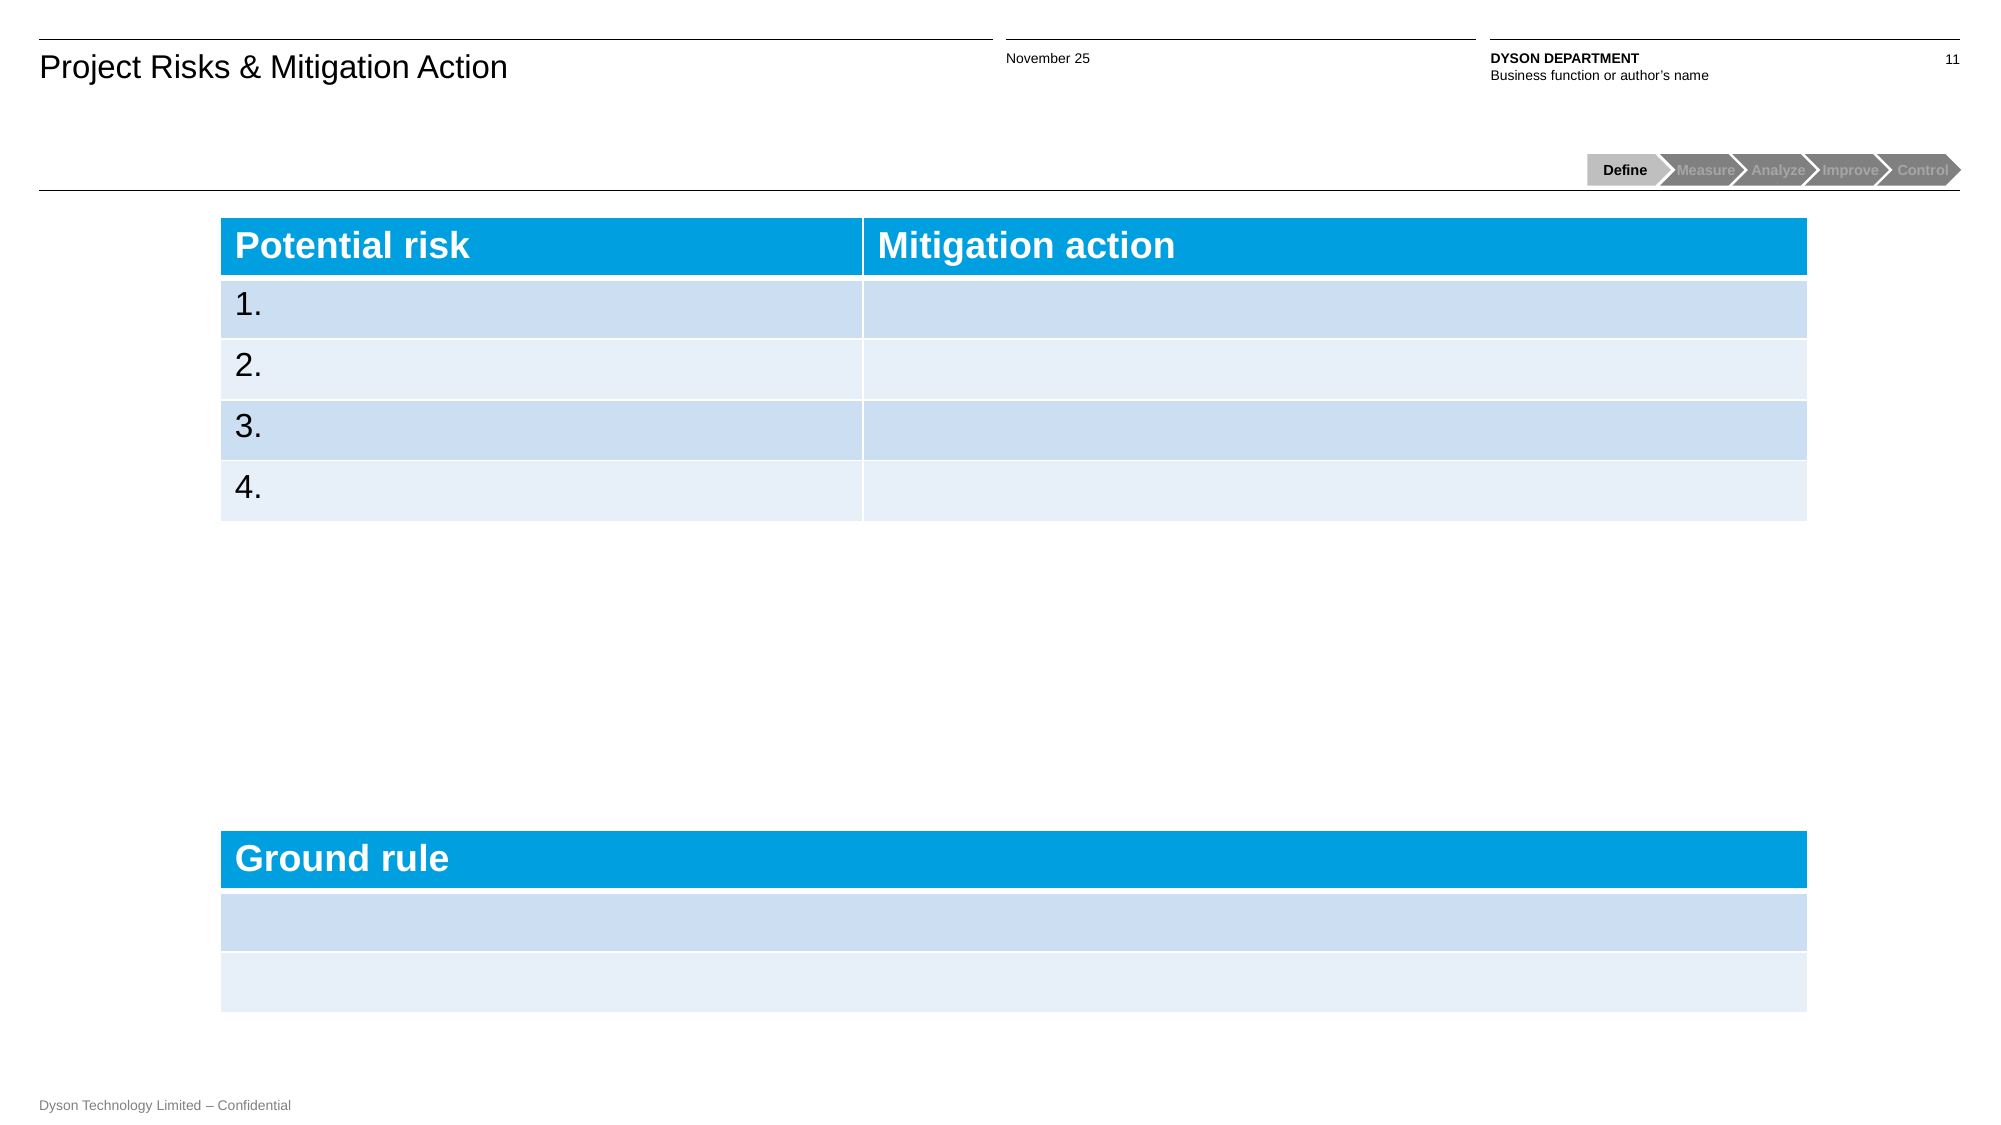

Project Risks & Mitigation Action
Define
  Measure
  Analyze
  Improve
  Control
| Potential risk | Mitigation action |
| --- | --- |
| 1. |  |
| 2. |  |
| 3. |  |
| 4. |  |
| Ground rule |
| --- |
|  |
|  |